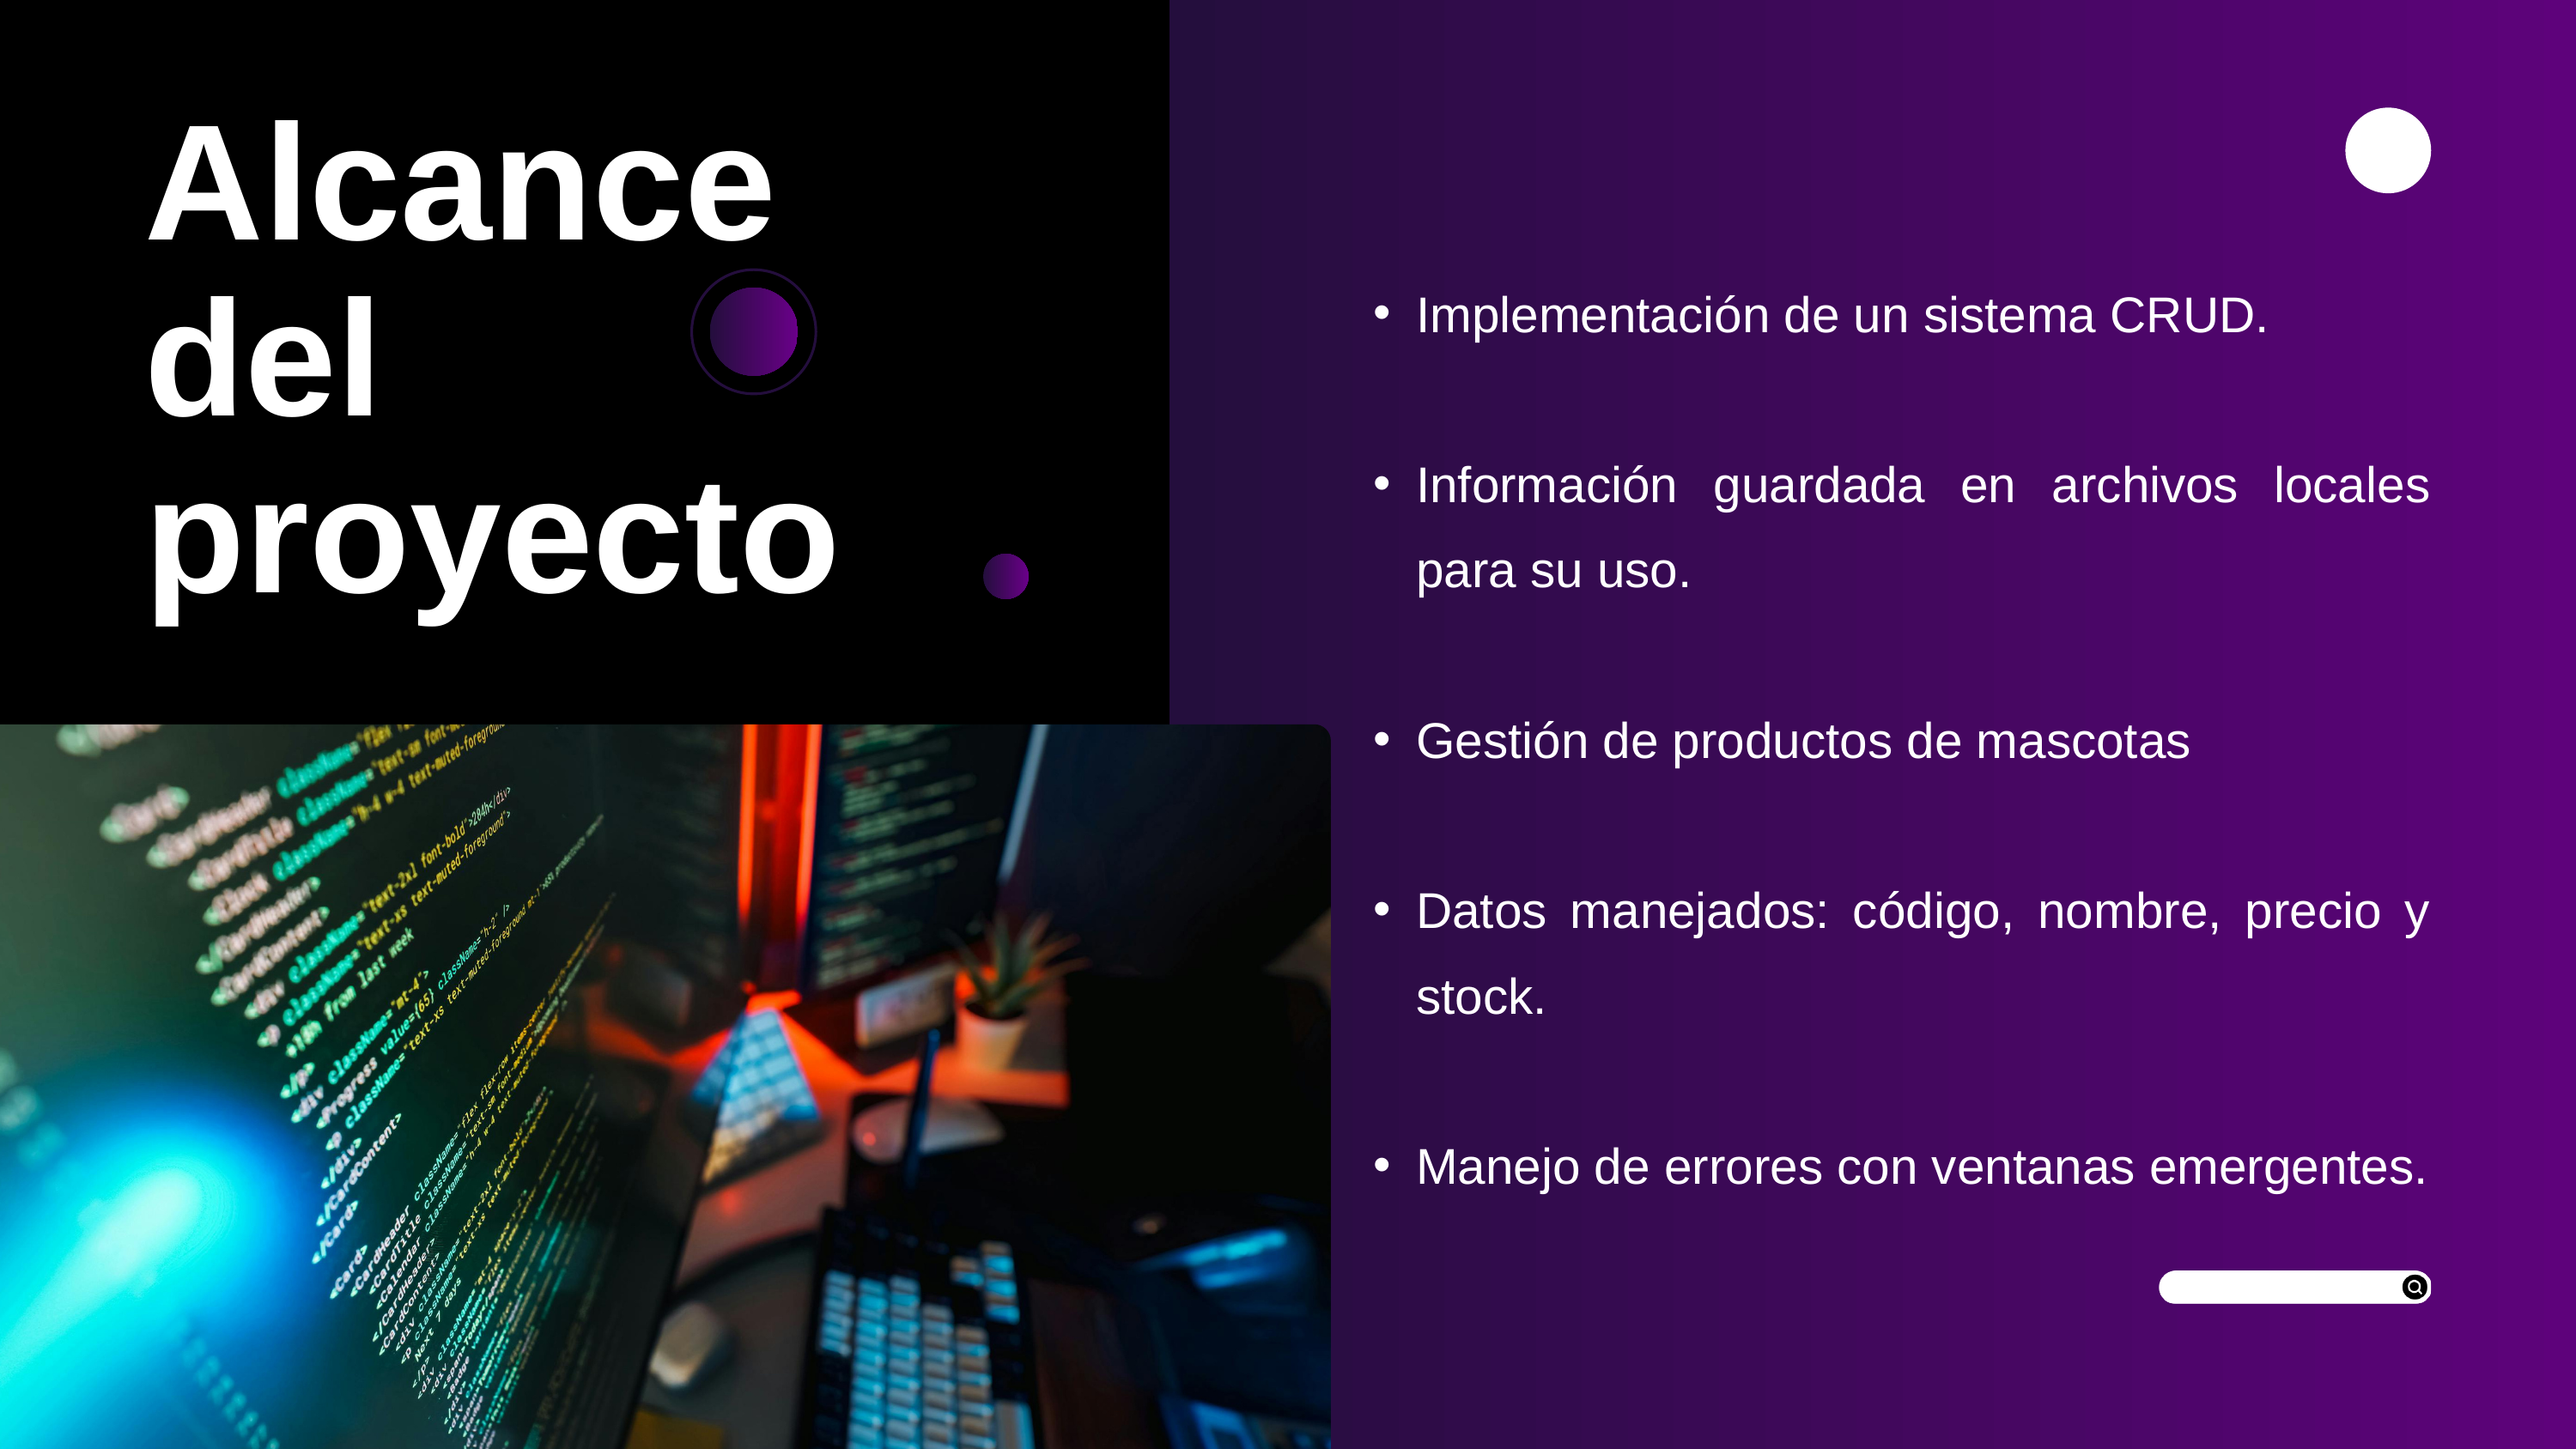

Alcance del proyecto

Implementación de un sistema CRUD.

Información guardada en archivos locales para su uso.

Gestión de productos de mascotas

Datos manejados: código, nombre, precio y stock.

Manejo de errores con ventanas emergentes.